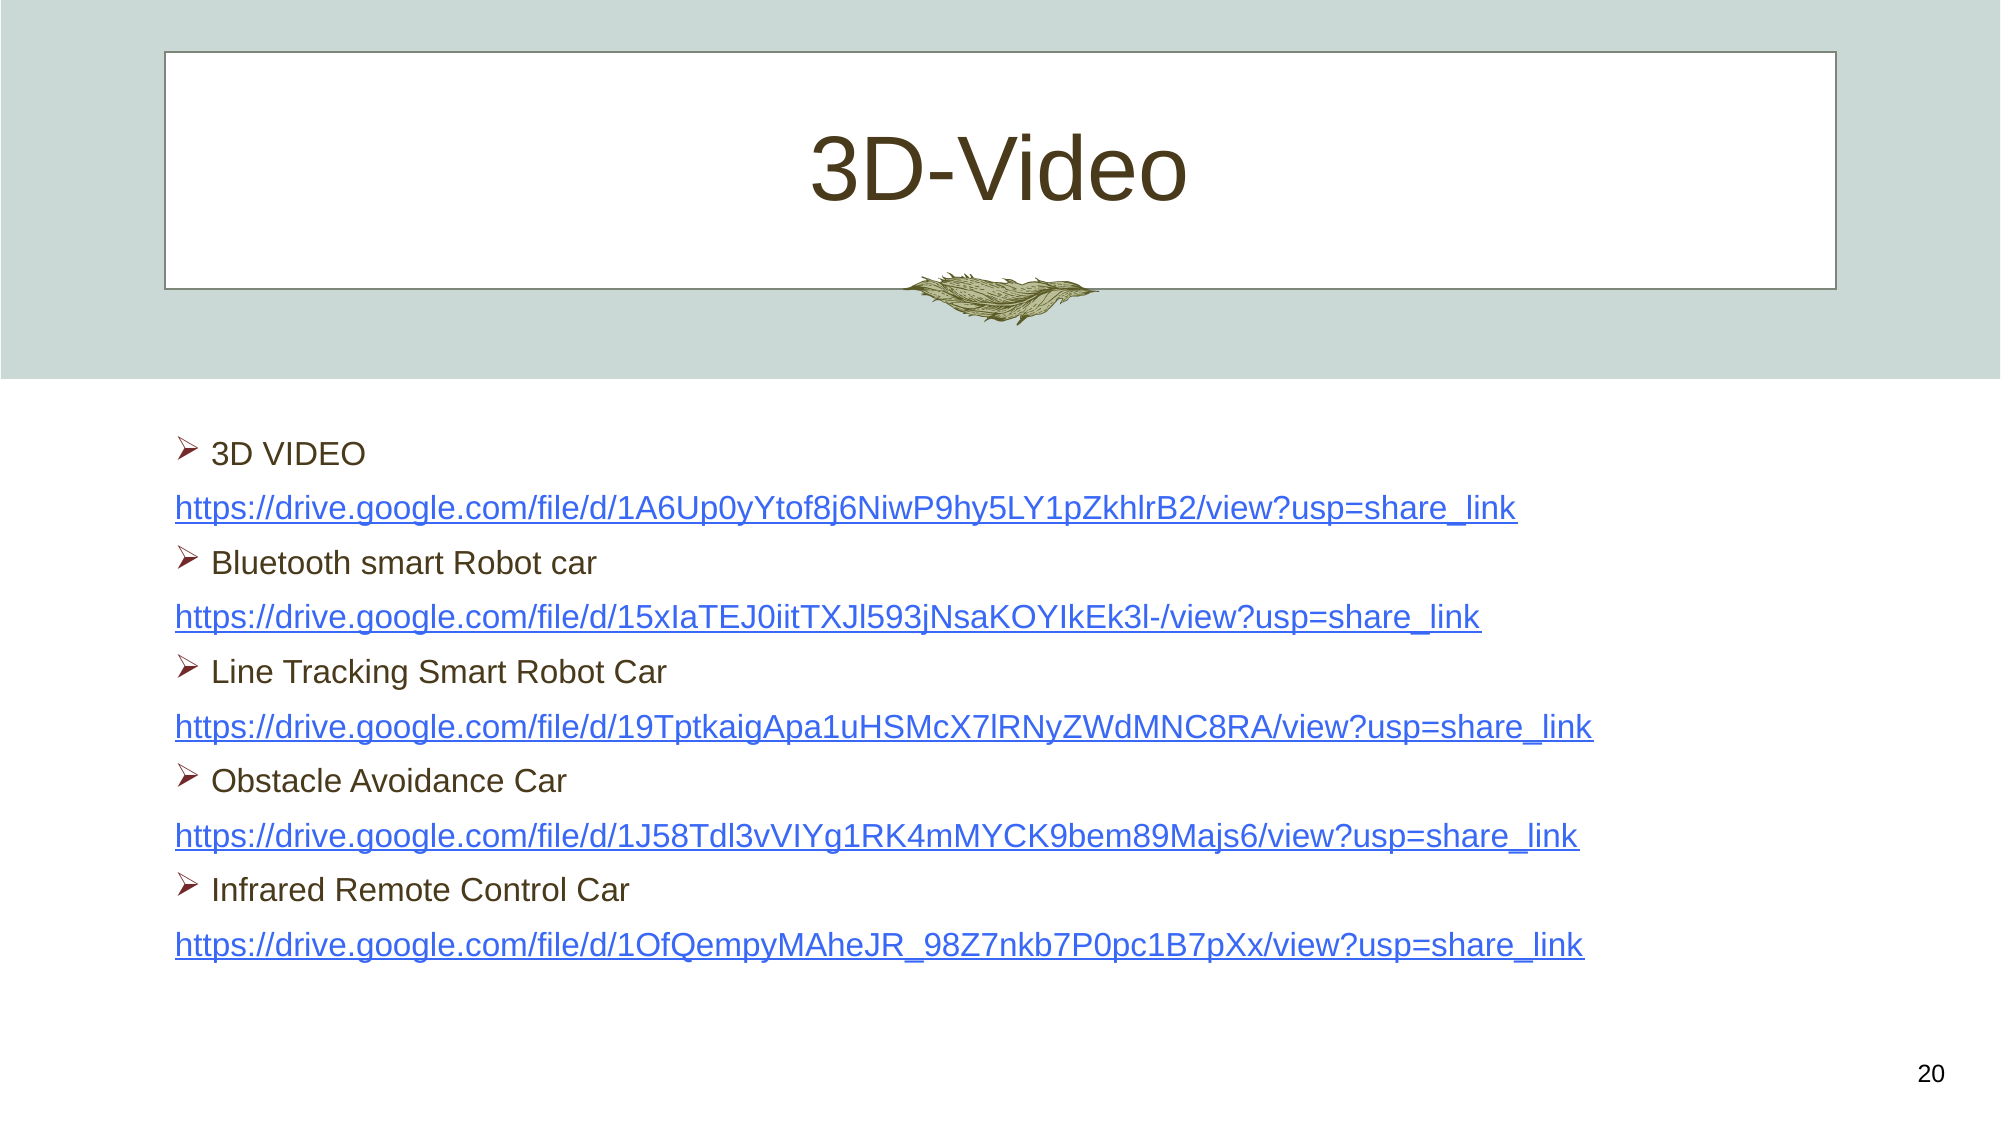

# 3D-Video
3D VIDEO
https://drive.google.com/file/d/1A6Up0yYtof8j6NiwP9hy5LY1pZkhlrB2/view?usp=share_link
Bluetooth smart Robot car
https://drive.google.com/file/d/15xIaTEJ0iitTXJl593jNsaKOYIkEk3l-/view?usp=share_link
Line Tracking Smart Robot Car
https://drive.google.com/file/d/19TptkaigApa1uHSMcX7lRNyZWdMNC8RA/view?usp=share_link
Obstacle Avoidance Car
https://drive.google.com/file/d/1J58Tdl3vVIYg1RK4mMYCK9bem89Majs6/view?usp=share_link
Infrared Remote Control Car
https://drive.google.com/file/d/1OfQempyMAheJR_98Z7nkb7P0pc1B7pXx/view?usp=share_link

20